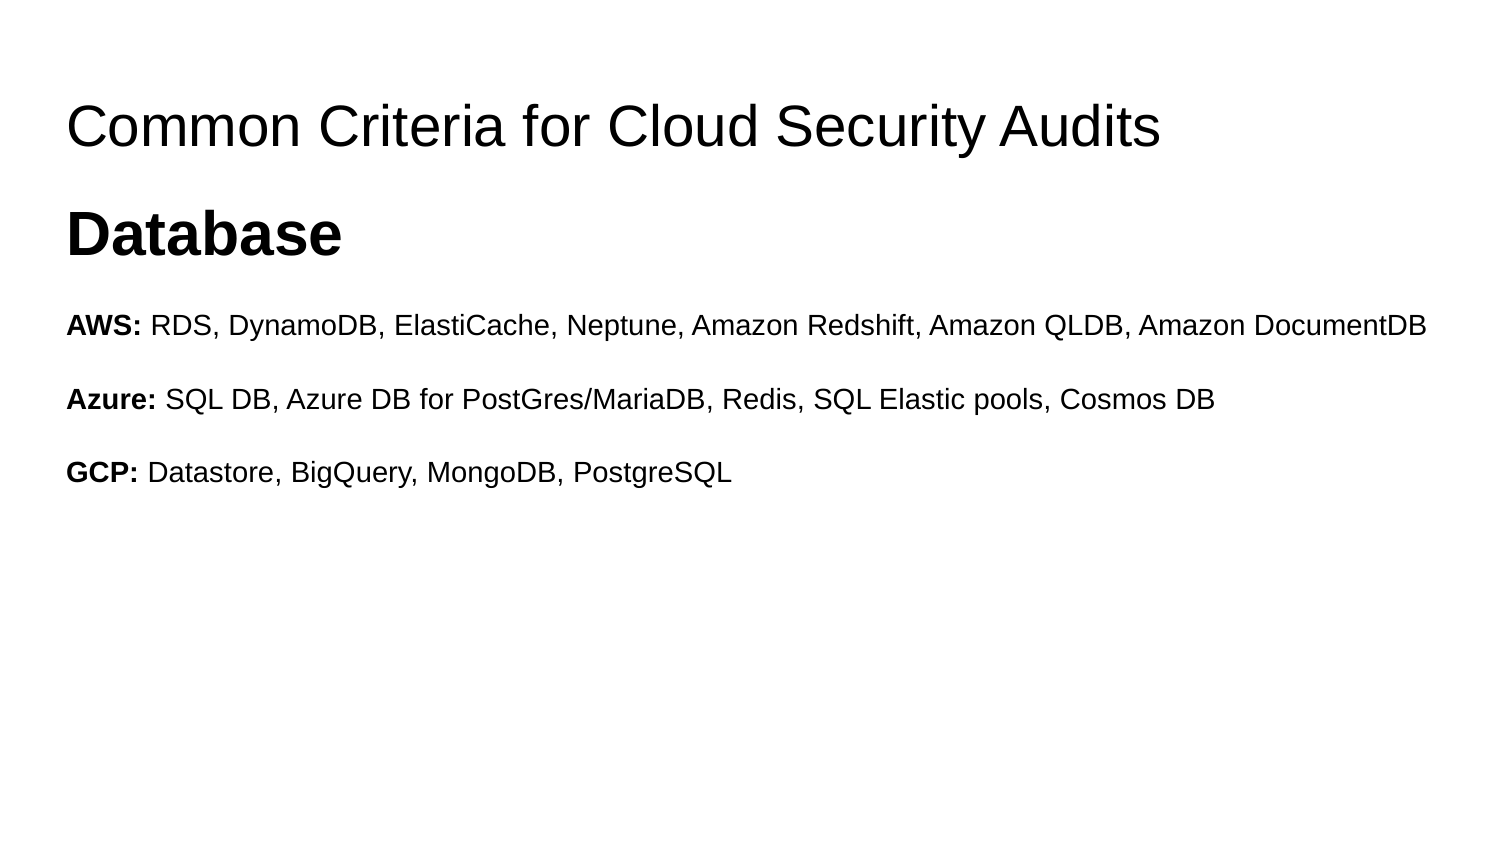

# Common Criteria for Cloud Security Audits
Database
AWS: RDS, DynamoDB, ElastiCache, Neptune, Amazon Redshift, Amazon QLDB, Amazon DocumentDB
Azure: SQL DB, Azure DB for PostGres/MariaDB, Redis, SQL Elastic pools, Cosmos DB
GCP: Datastore, BigQuery, MongoDB, PostgreSQL